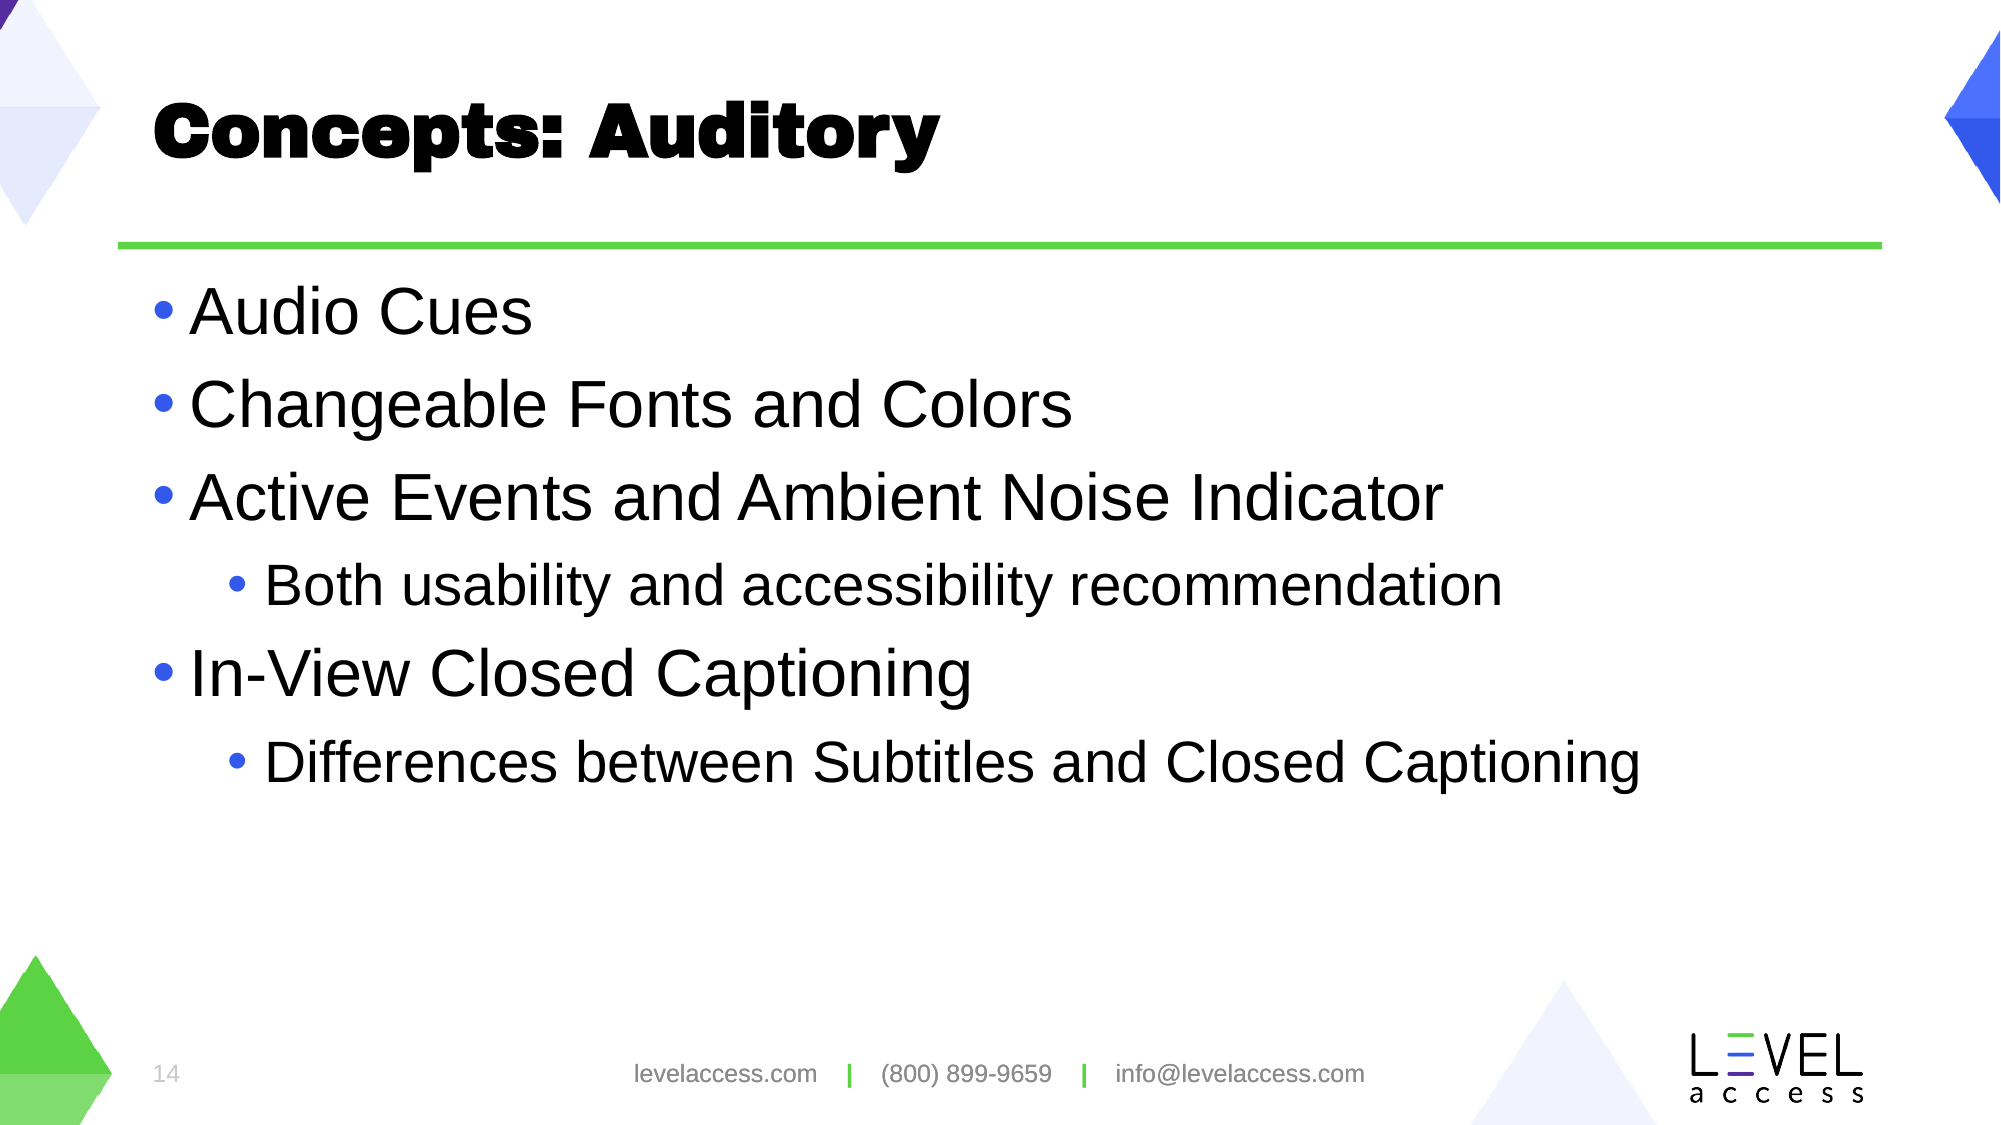

# Concepts: Auditory
Audio Cues
Changeable Fonts and Colors
Active Events and Ambient Noise Indicator
Both usability and accessibility recommendation
In-View Closed Captioning
Differences between Subtitles and Closed Captioning

14